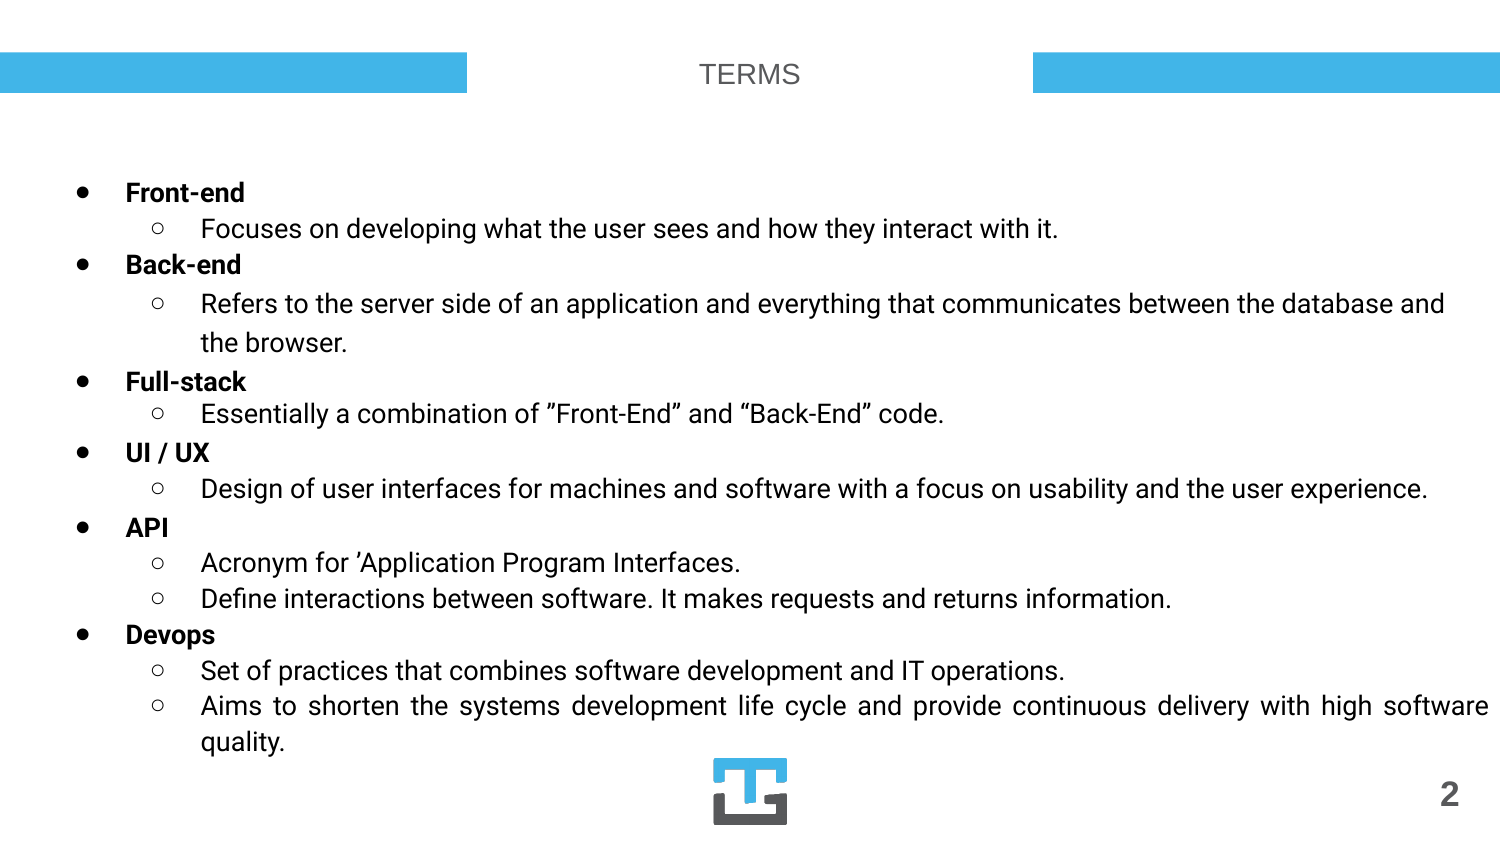

# TERMS
Front-end
Focuses on developing what the user sees and how they interact with it.
Back-end
Refers to the server side of an application and everything that communicates between the database and the browser.
Full-stack
Essentially a combination of ”Front-End” and “Back-End” code.
UI / UX
Design of user interfaces for machines and software with a focus on usability and the user experience.
API
Acronym for ’Application Program Interfaces.
Define interactions between software. It makes requests and returns information.
Devops
Set of practices that combines software development and IT operations.
Aims to shorten the systems development life cycle and provide continuous delivery with high software quality.